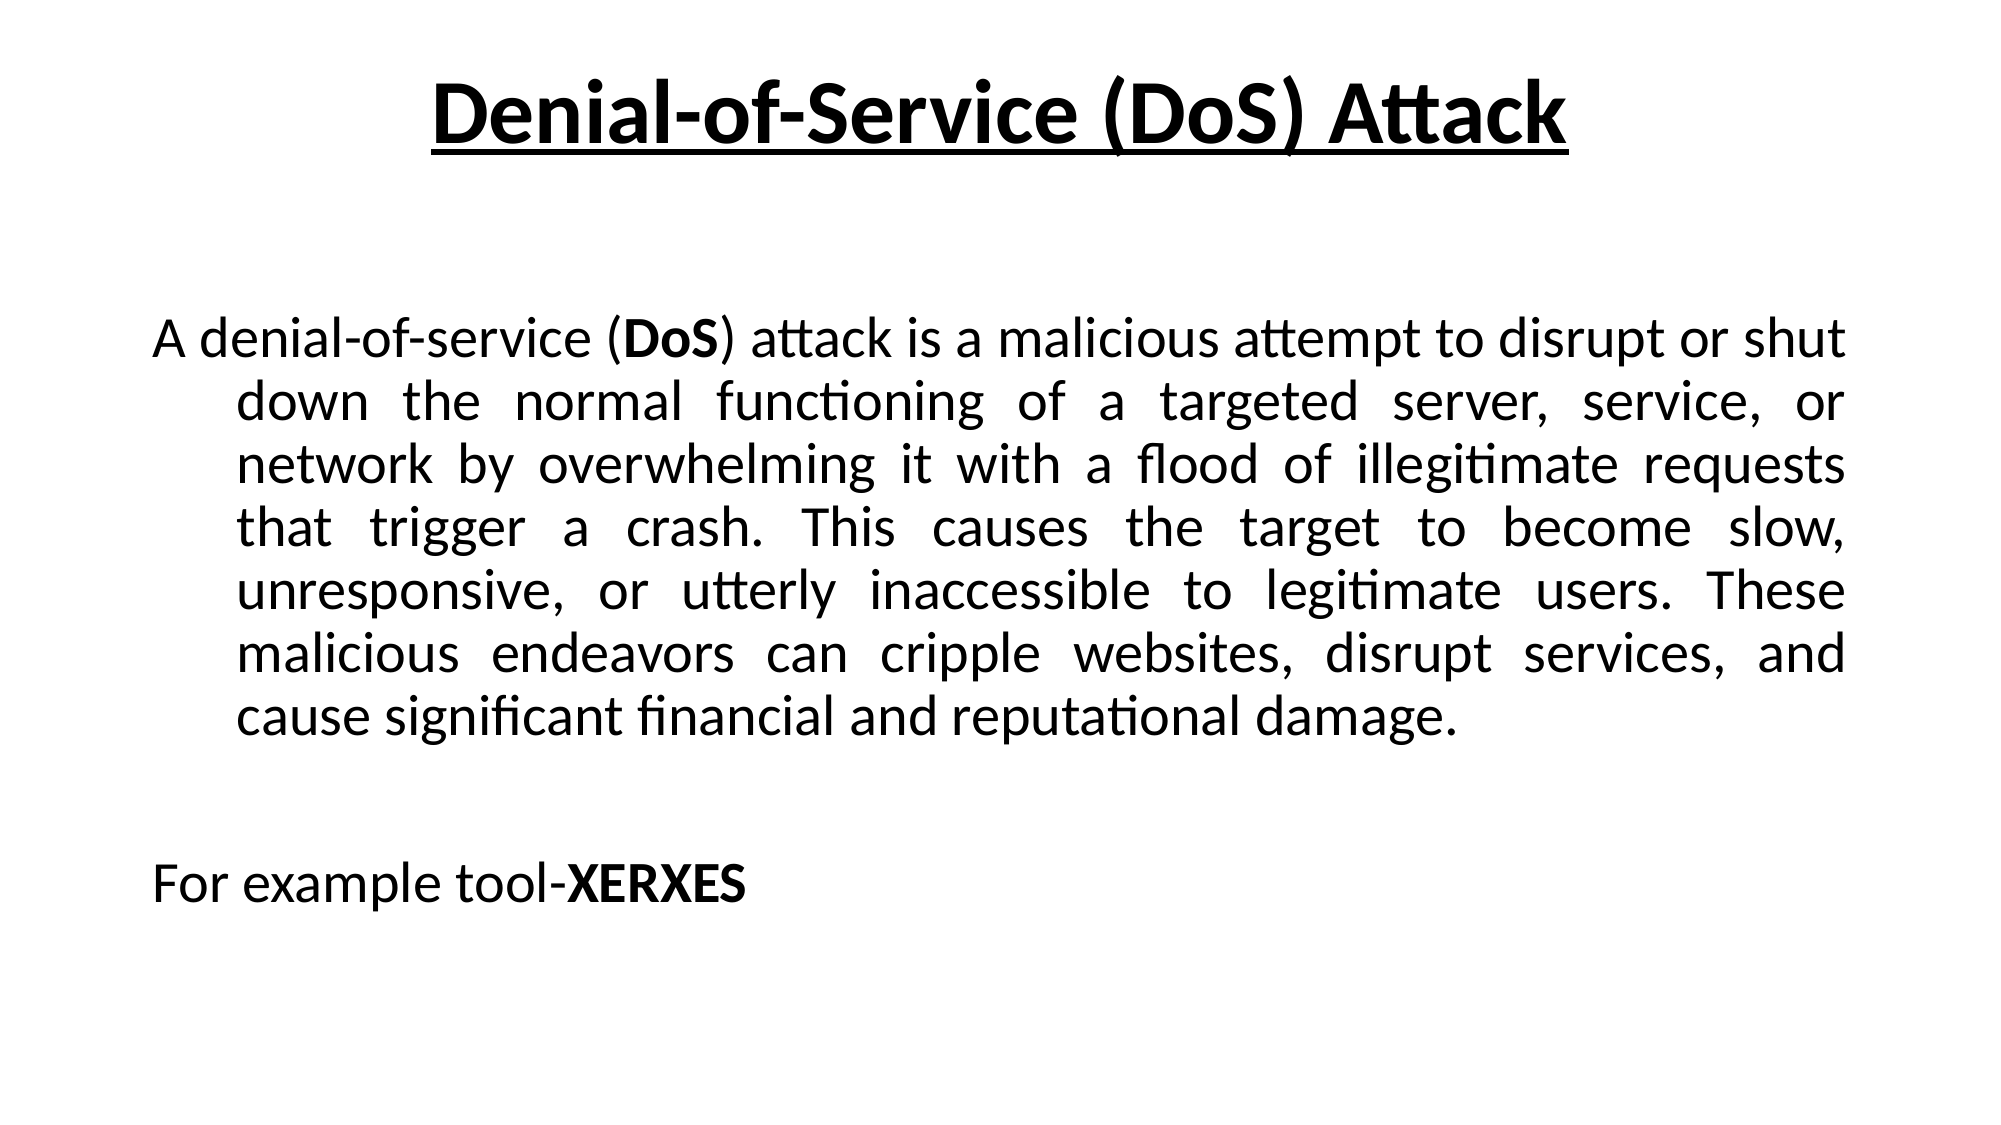

# Denial-of-Service (DoS) Attack
A denial-of-service (DoS) attack is a malicious attempt to disrupt or shut down the normal functioning of a targeted server, service, or network by overwhelming it with a flood of illegitimate requests that trigger a crash. This causes the target to become slow, unresponsive, or utterly inaccessible to legitimate users. These malicious endeavors can cripple websites, disrupt services, and cause significant financial and reputational damage.

For example tool-XERXES